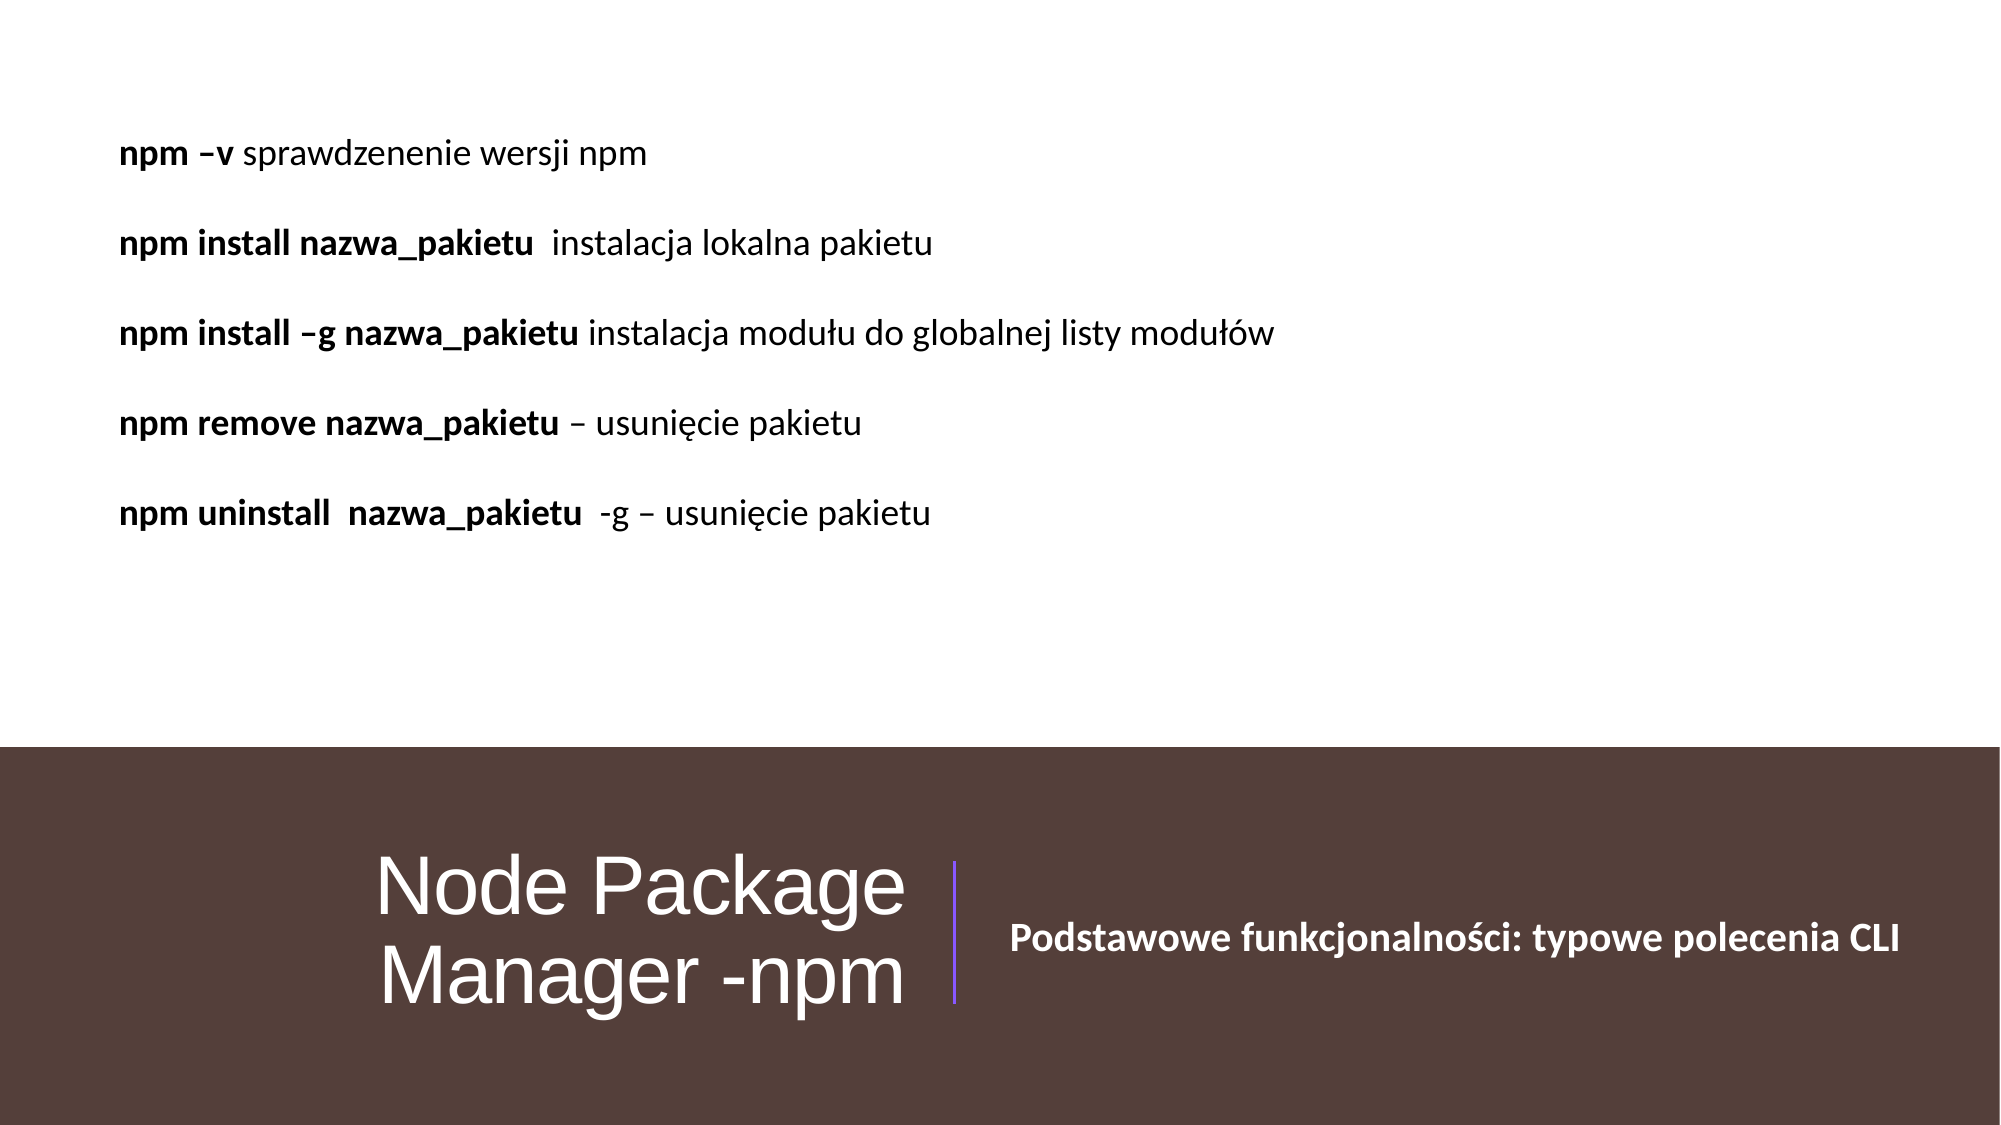

npm –v sprawdzenenie wersji npm

npm install nazwa_pakietu  instalacja lokalna pakietu

npm install –g nazwa_pakietu instalacja modułu do globalnej listy modułów

npm remove nazwa_pakietu – usunięcie pakietu

npm uninstall  nazwa_pakietu  -g – usunięcie pakietu

Podstawowe funkcjonalności: typowe polecenia CLI
# Node Package Manager -npm